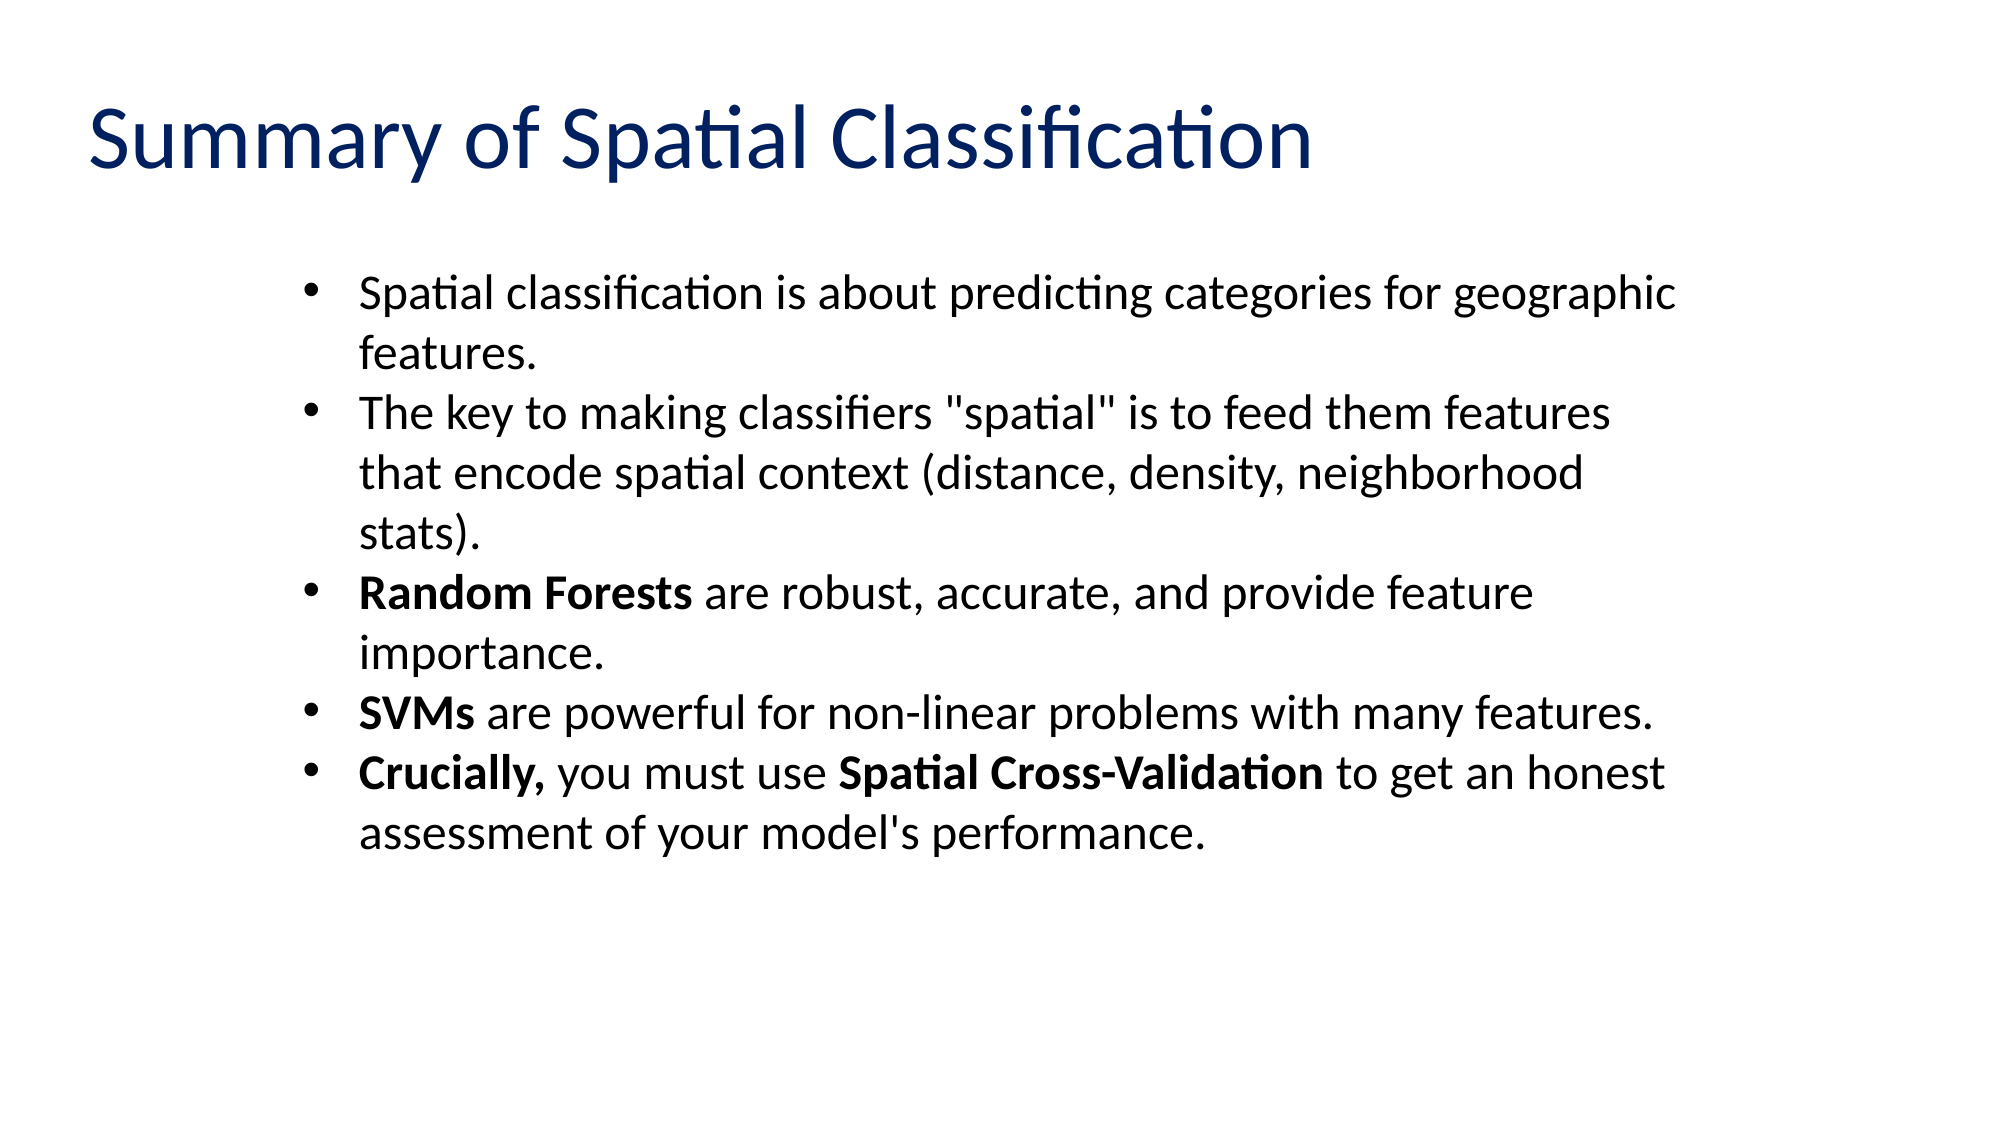

# Summary of Spatial Classification
Spatial classification is about predicting categories for geographic features.
The key to making classifiers "spatial" is to feed them features that encode spatial context (distance, density, neighborhood stats).
Random Forests are robust, accurate, and provide feature importance.
SVMs are powerful for non-linear problems with many features.
Crucially, you must use Spatial Cross-Validation to get an honest assessment of your model's performance.